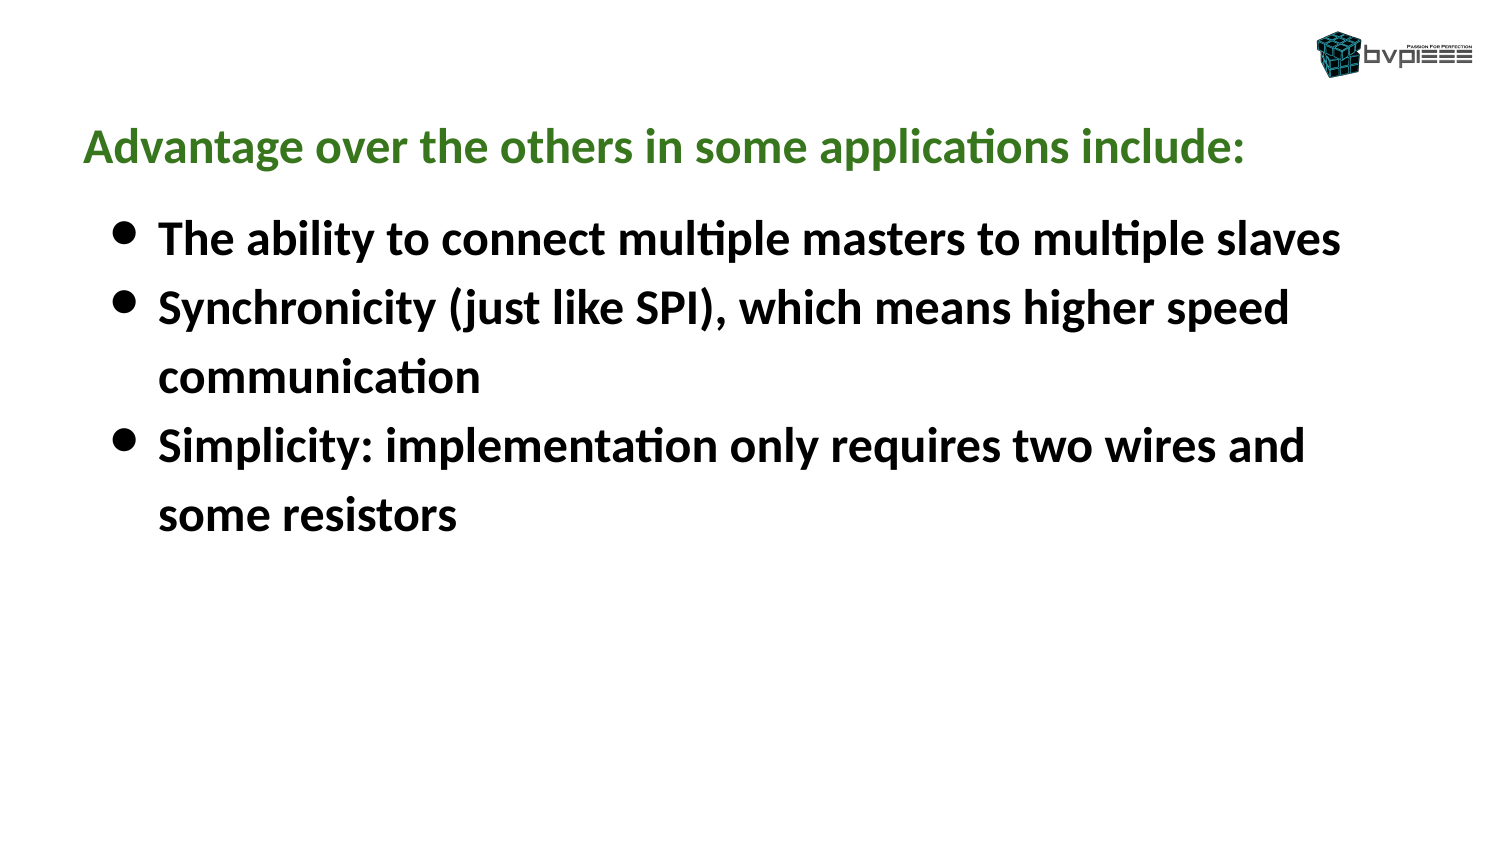

Advantage over the others in some applications include:
The ability to connect multiple masters to multiple slaves
Synchronicity (just like SPI), which means higher speed communication
Simplicity: implementation only requires two wires and some resistors